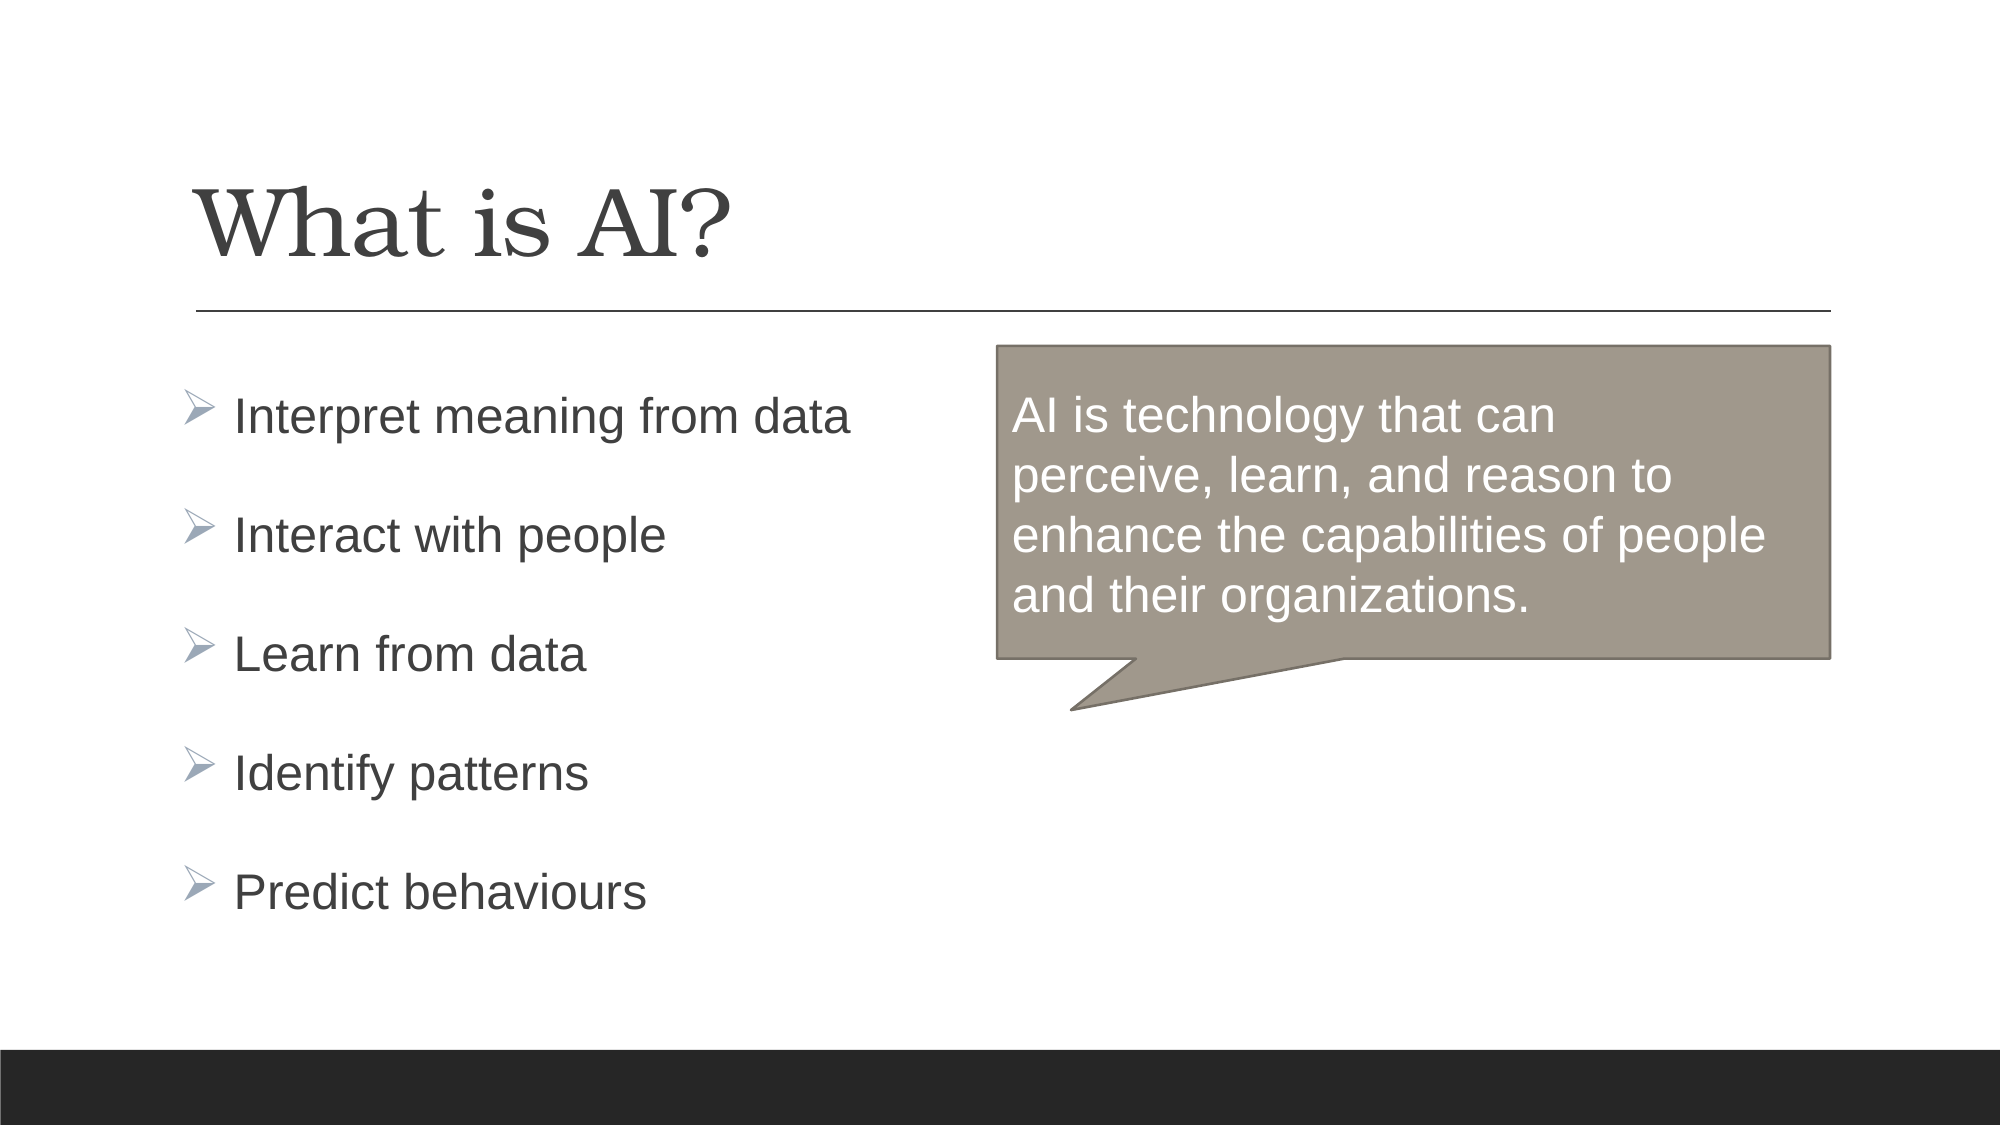

# What is AI?
 Interpret meaning from data
 Interact with people
 Learn from data
 Identify patterns
 Predict behaviours
AI is technology that can
perceive, learn, and reason to enhance the capabilities of people and their organizations.